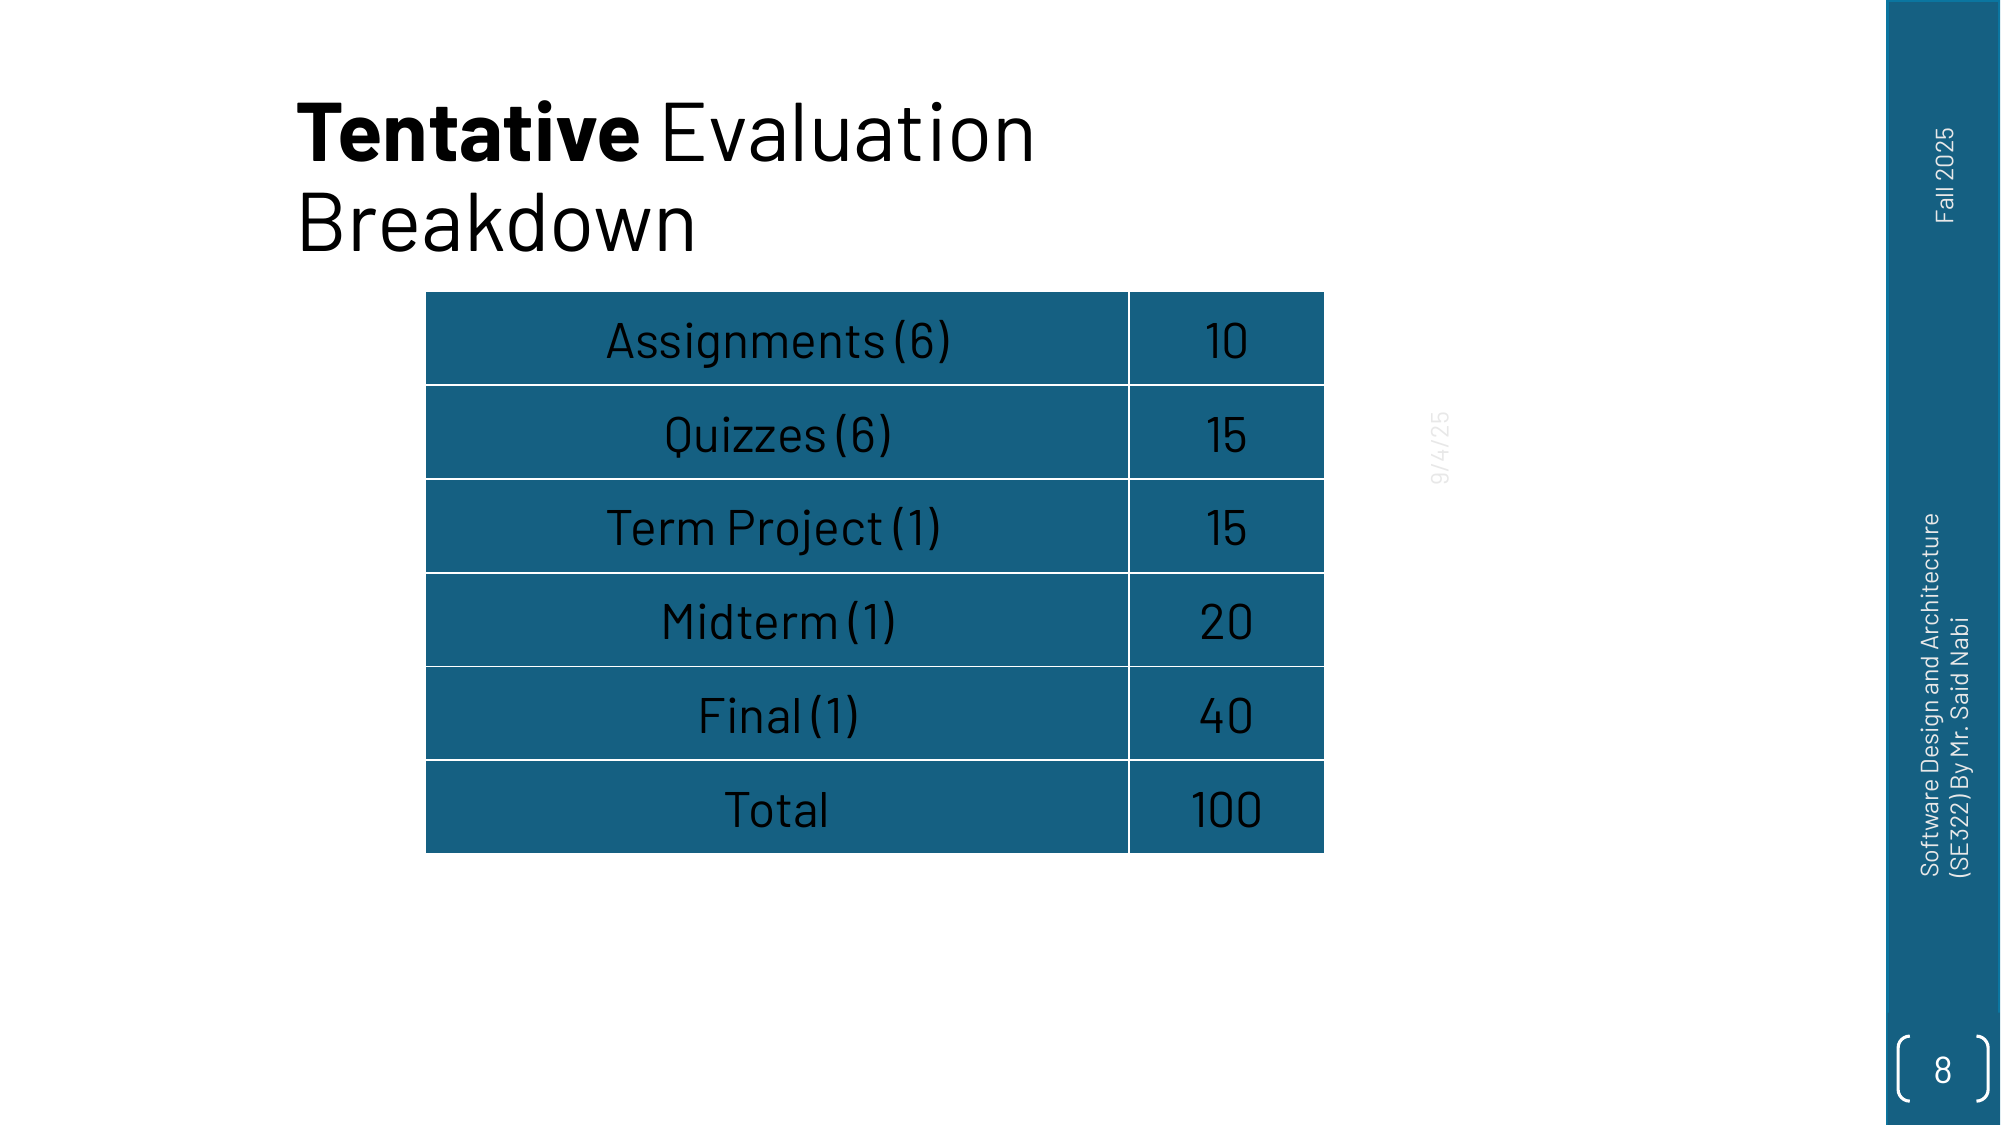

# Tentative Evaluation Breakdown
9/4/25
| Assignments (6) | 10 |
| --- | --- |
| Quizzes (6) | 15 |
| Term Project (1) | 15 |
| Midterm (1) | 20 |
| Final (1) | 40 |
| Total | 100 |
 Database Management System (CS232)By Engr. Said Nabi
8